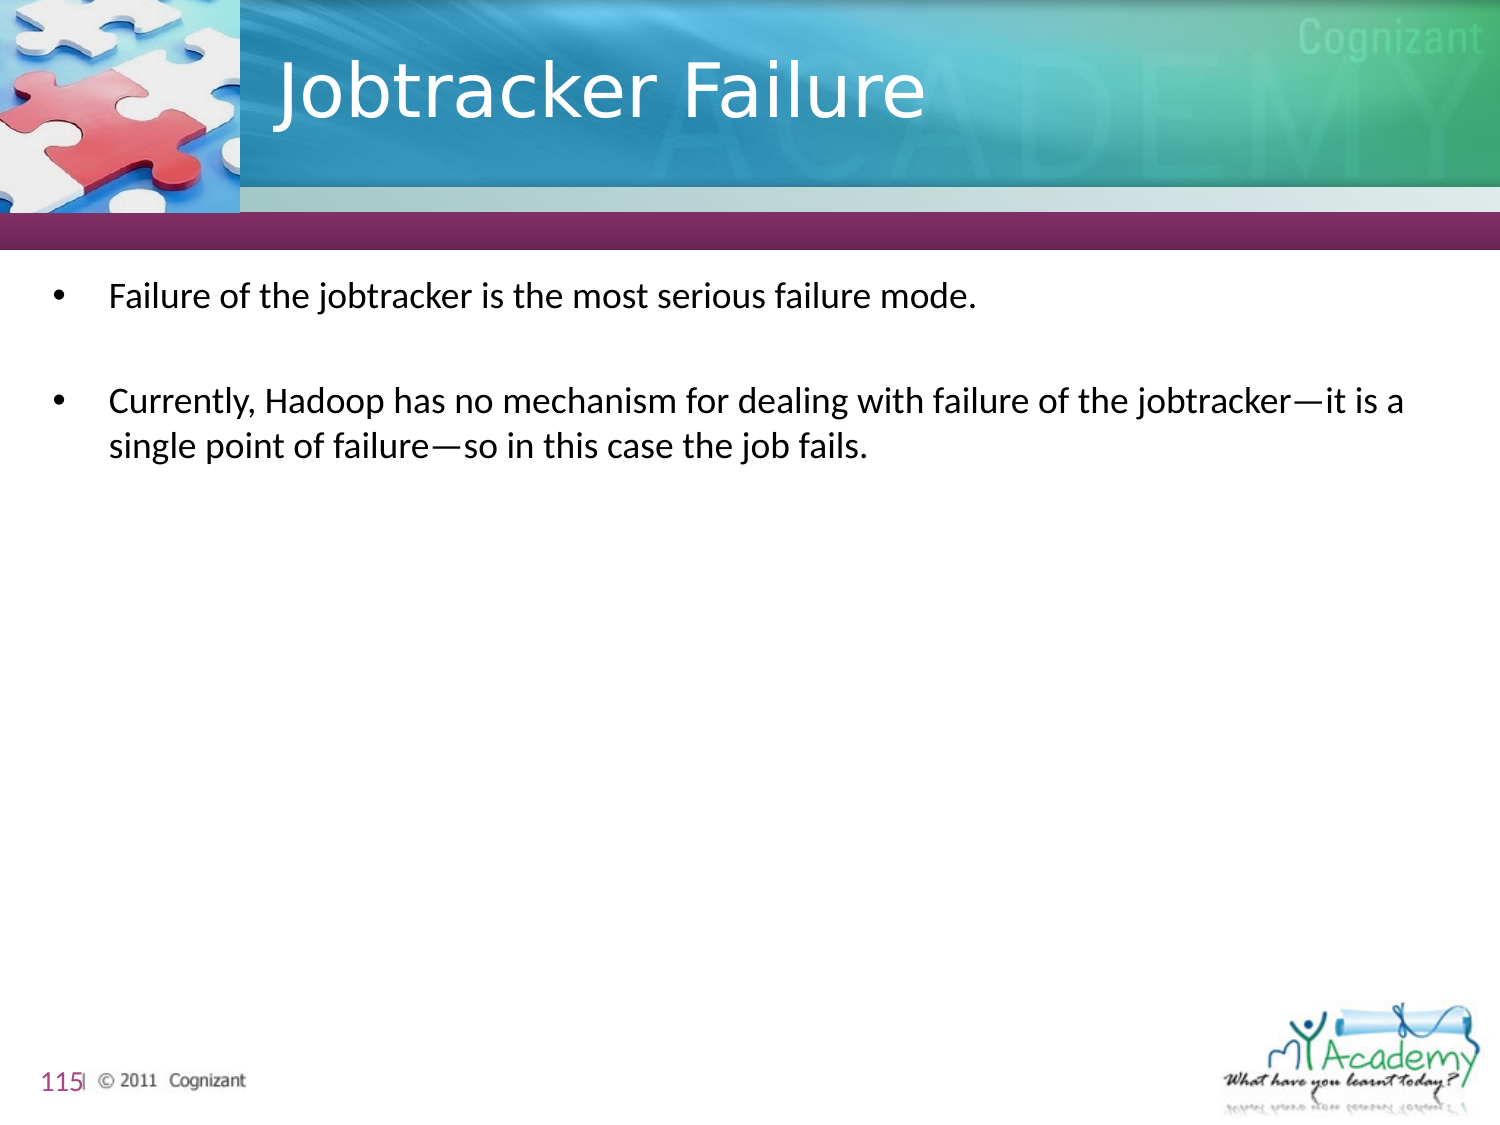

# Jobtracker Failure
Failure of the jobtracker is the most serious failure mode.

Currently, Hadoop has no mechanism for dealing with failure of the jobtracker—it is a single point of failure—so in this case the job fails.

115